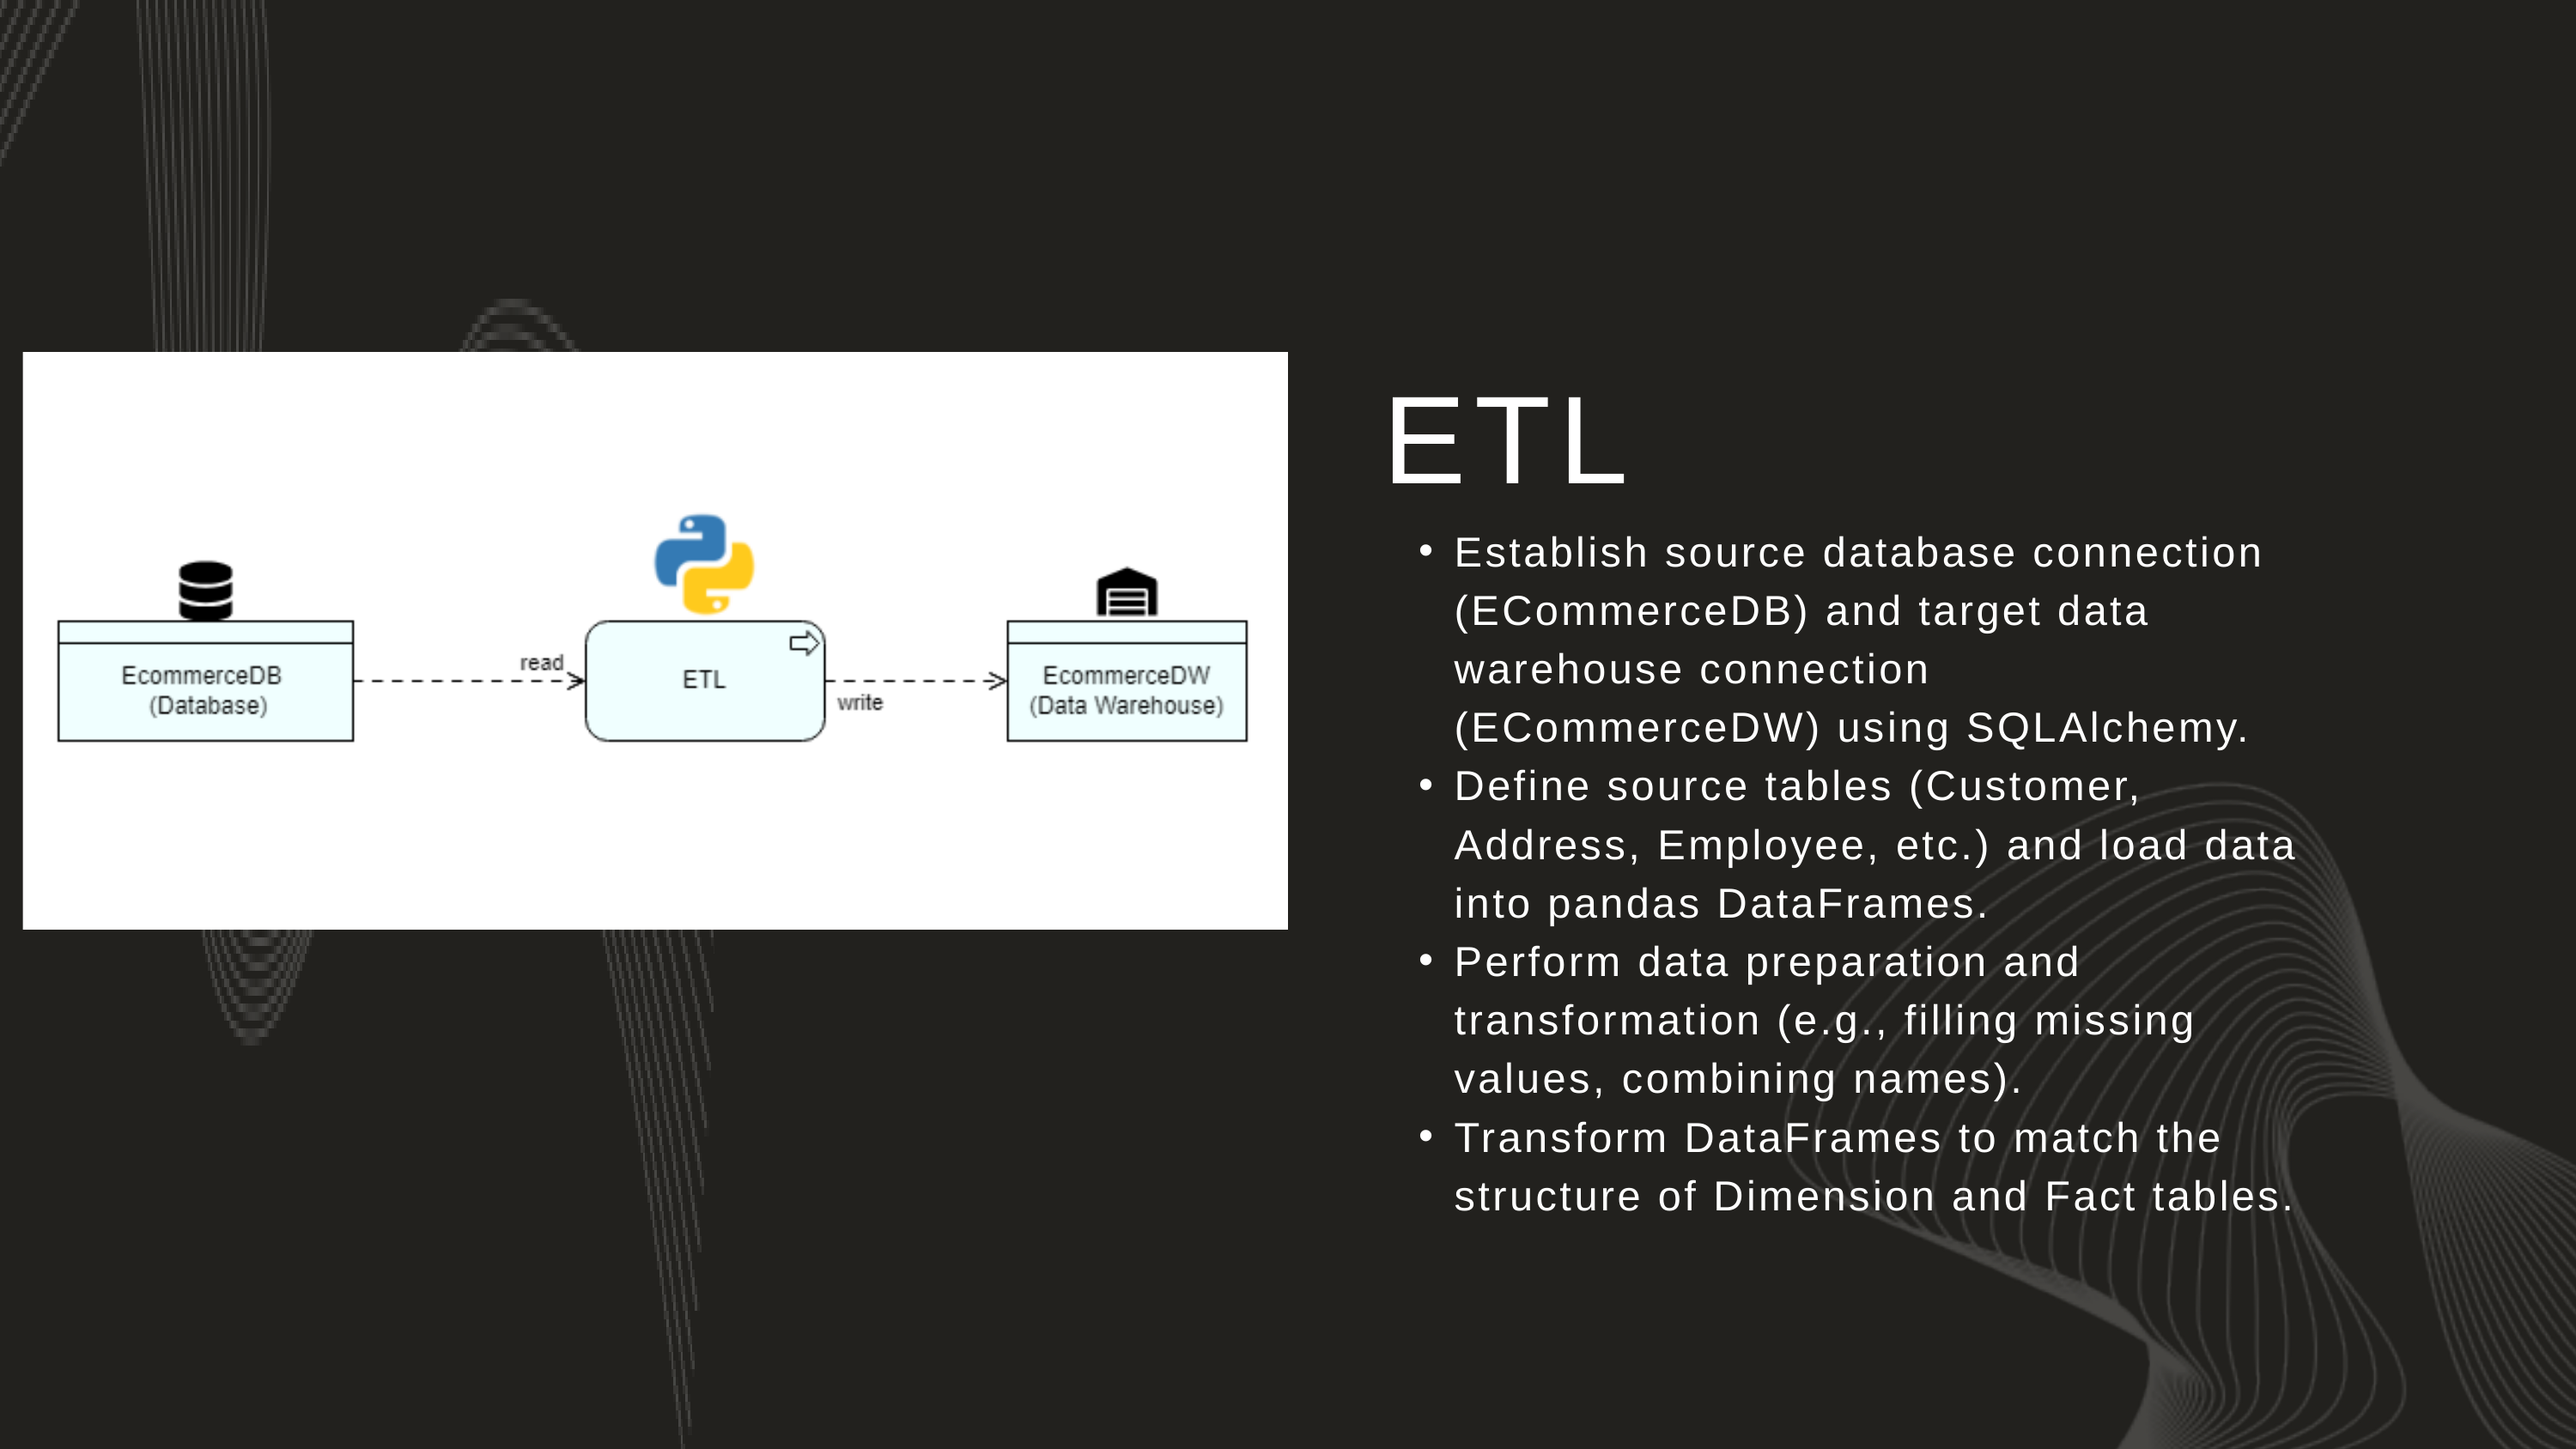

ETL

Establish source database connection (ECommerceDB) and target data warehouse connection (ECommerceDW) using SQLAlchemy.
Define source tables (Customer, Address, Employee, etc.) and load data into pandas DataFrames.
Perform data preparation and transformation (e.g., filling missing values, combining names).
Transform DataFrames to match the structure of Dimension and Fact tables.